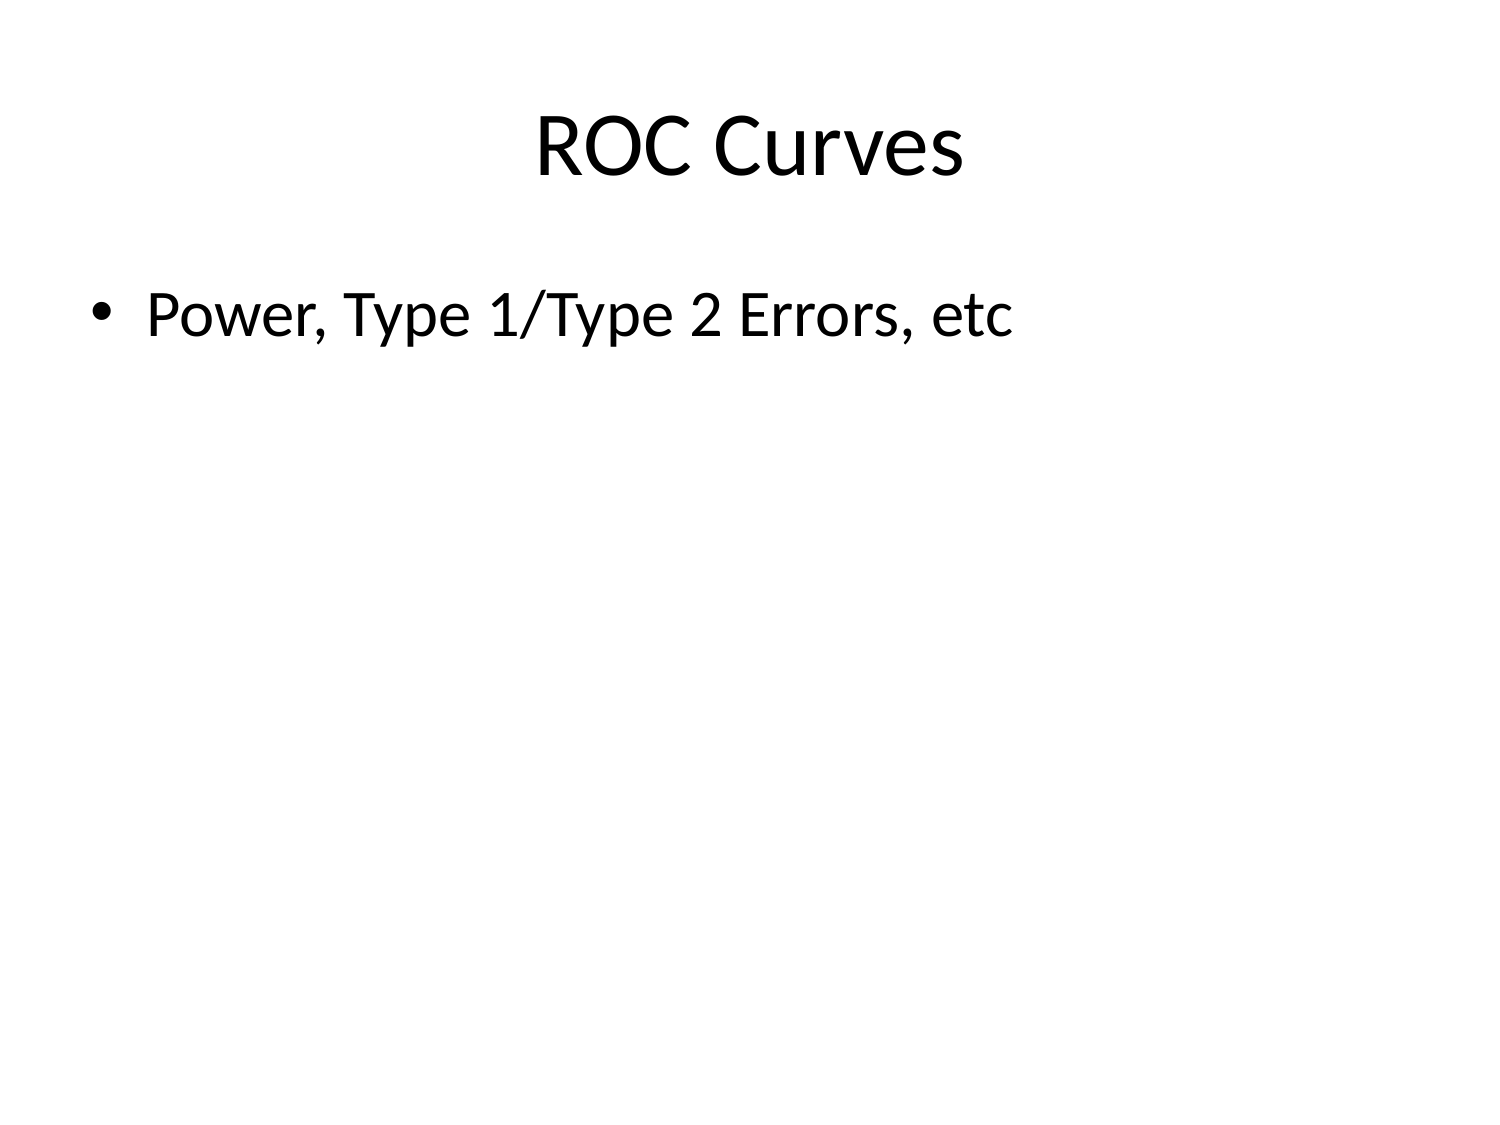

# ROC Curves
Power, Type 1/Type 2 Errors, etc